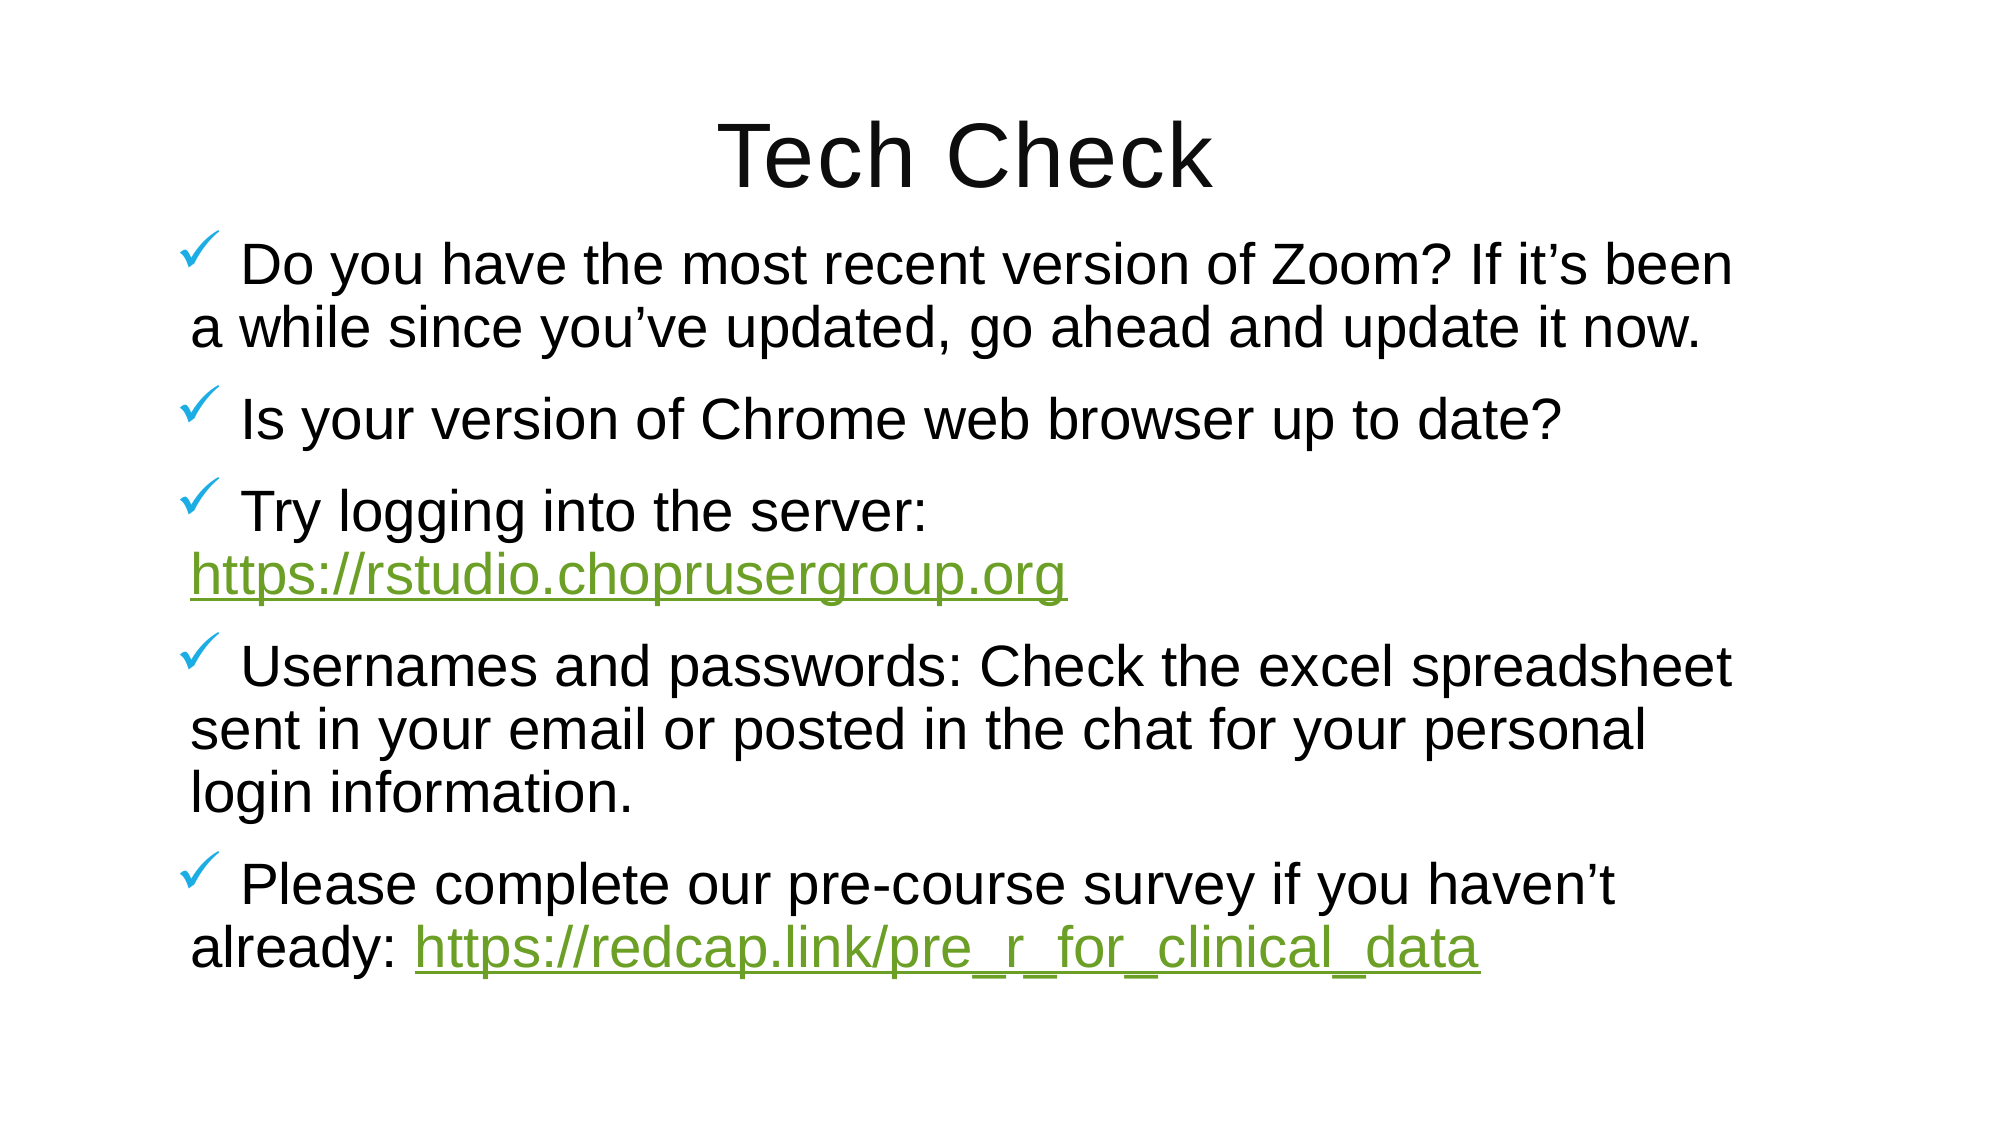

# Tech Check
 Do you have the most recent version of Zoom? If it’s been a while since you’ve updated, go ahead and update it now.
 Is your version of Chrome web browser up to date?
 Try logging into the server: https://rstudio.choprusergroup.org
 Usernames and passwords: Check the excel spreadsheet sent in your email or posted in the chat for your personal login information.
 Please complete our pre-course survey if you haven’t already: https://redcap.link/pre_r_for_clinical_data